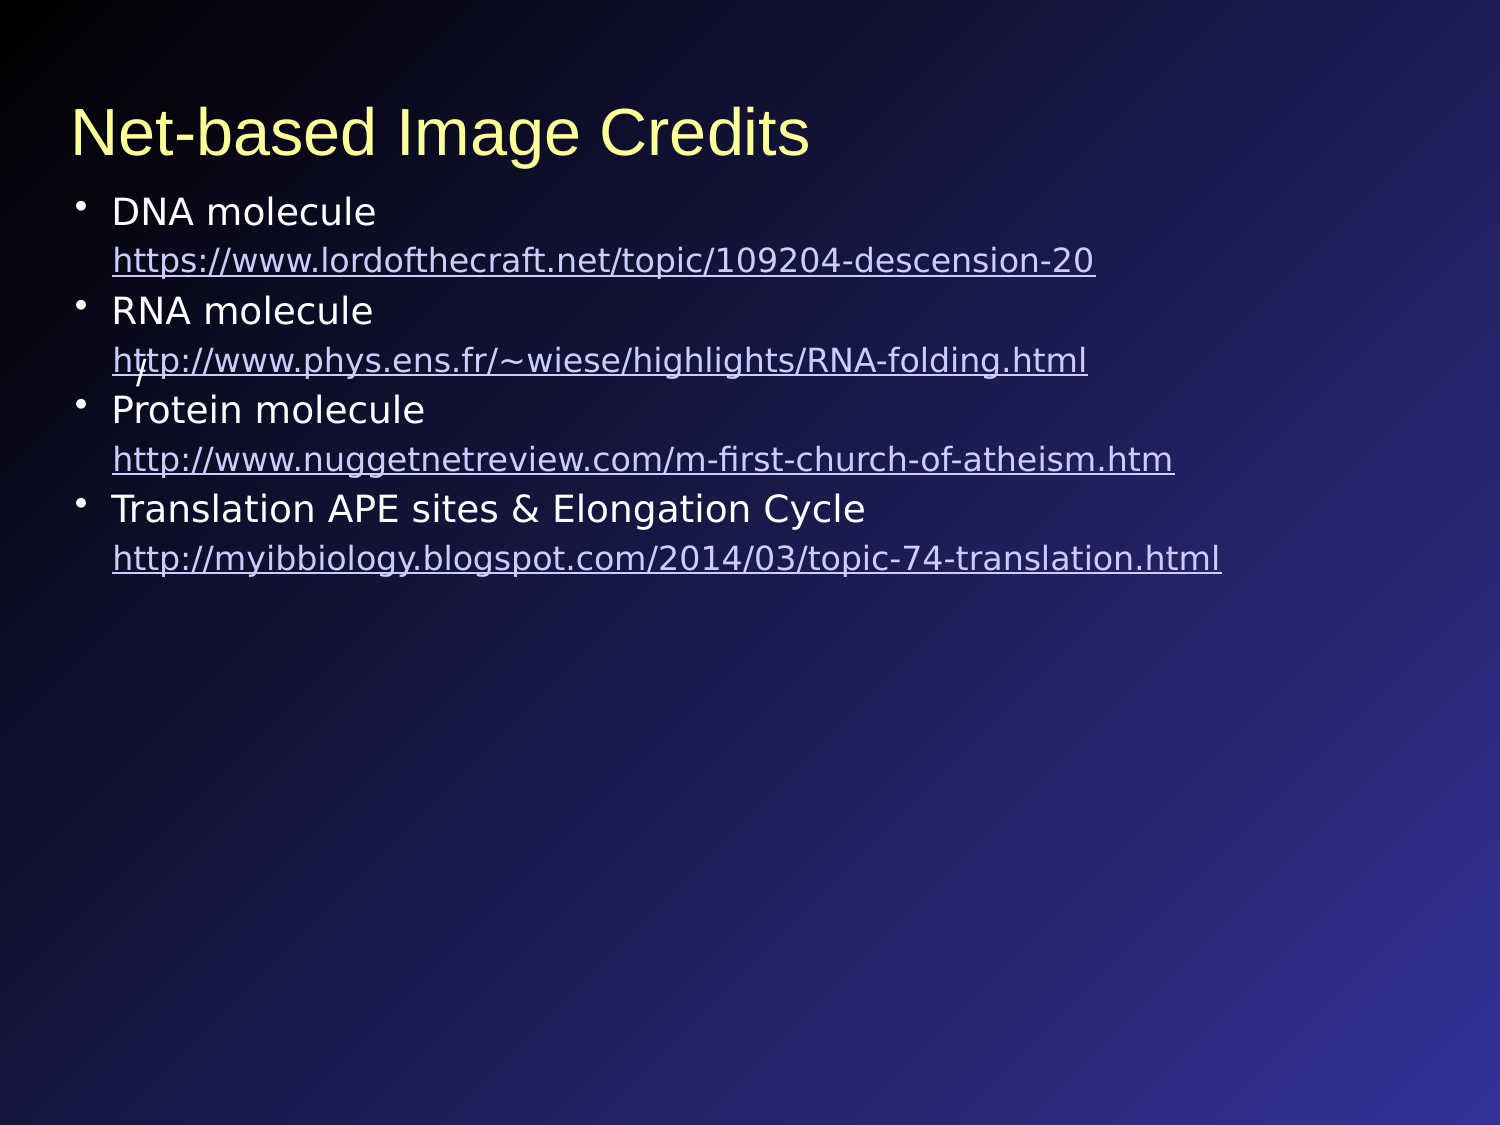

# Net-based Image Credits
DNA molecule
https://www.lordofthecraft.net/topic/109204-descension-20
RNA molecule
http://www.phys.ens.fr/~wiese/highlights/RNA-folding.html
Protein molecule
http://www.nuggetnetreview.com/m-first-church-of-atheism.htm
Translation APE sites & Elongation Cycle
http://myibbiology.blogspot.com/2014/03/topic-74-translation.html

/